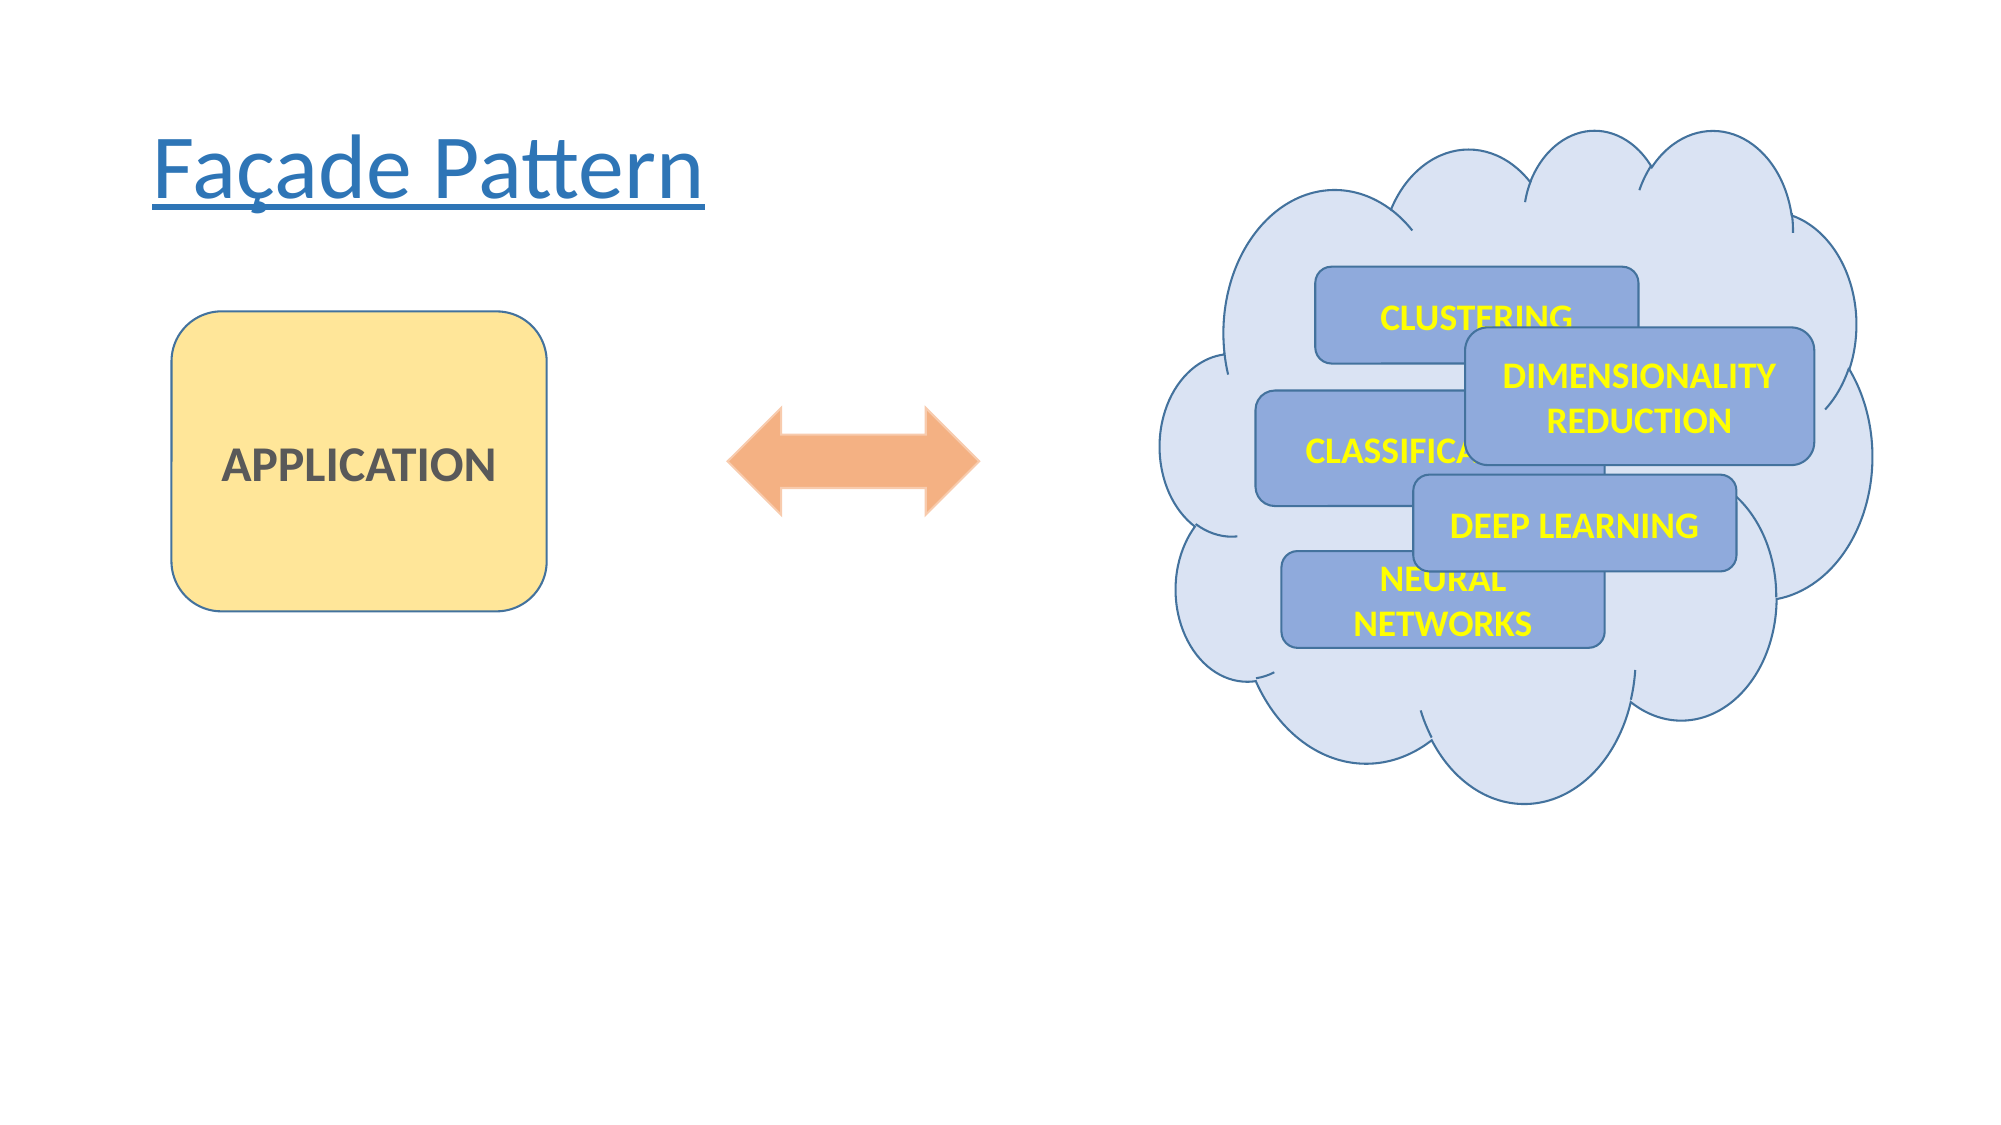

# Façade Pattern

CLUSTERING
APPLICATION
DIMENSIONALITY
REDUCTION

CLASSIFICATION
DEEP LEARNING
NEURAL NETWORKS